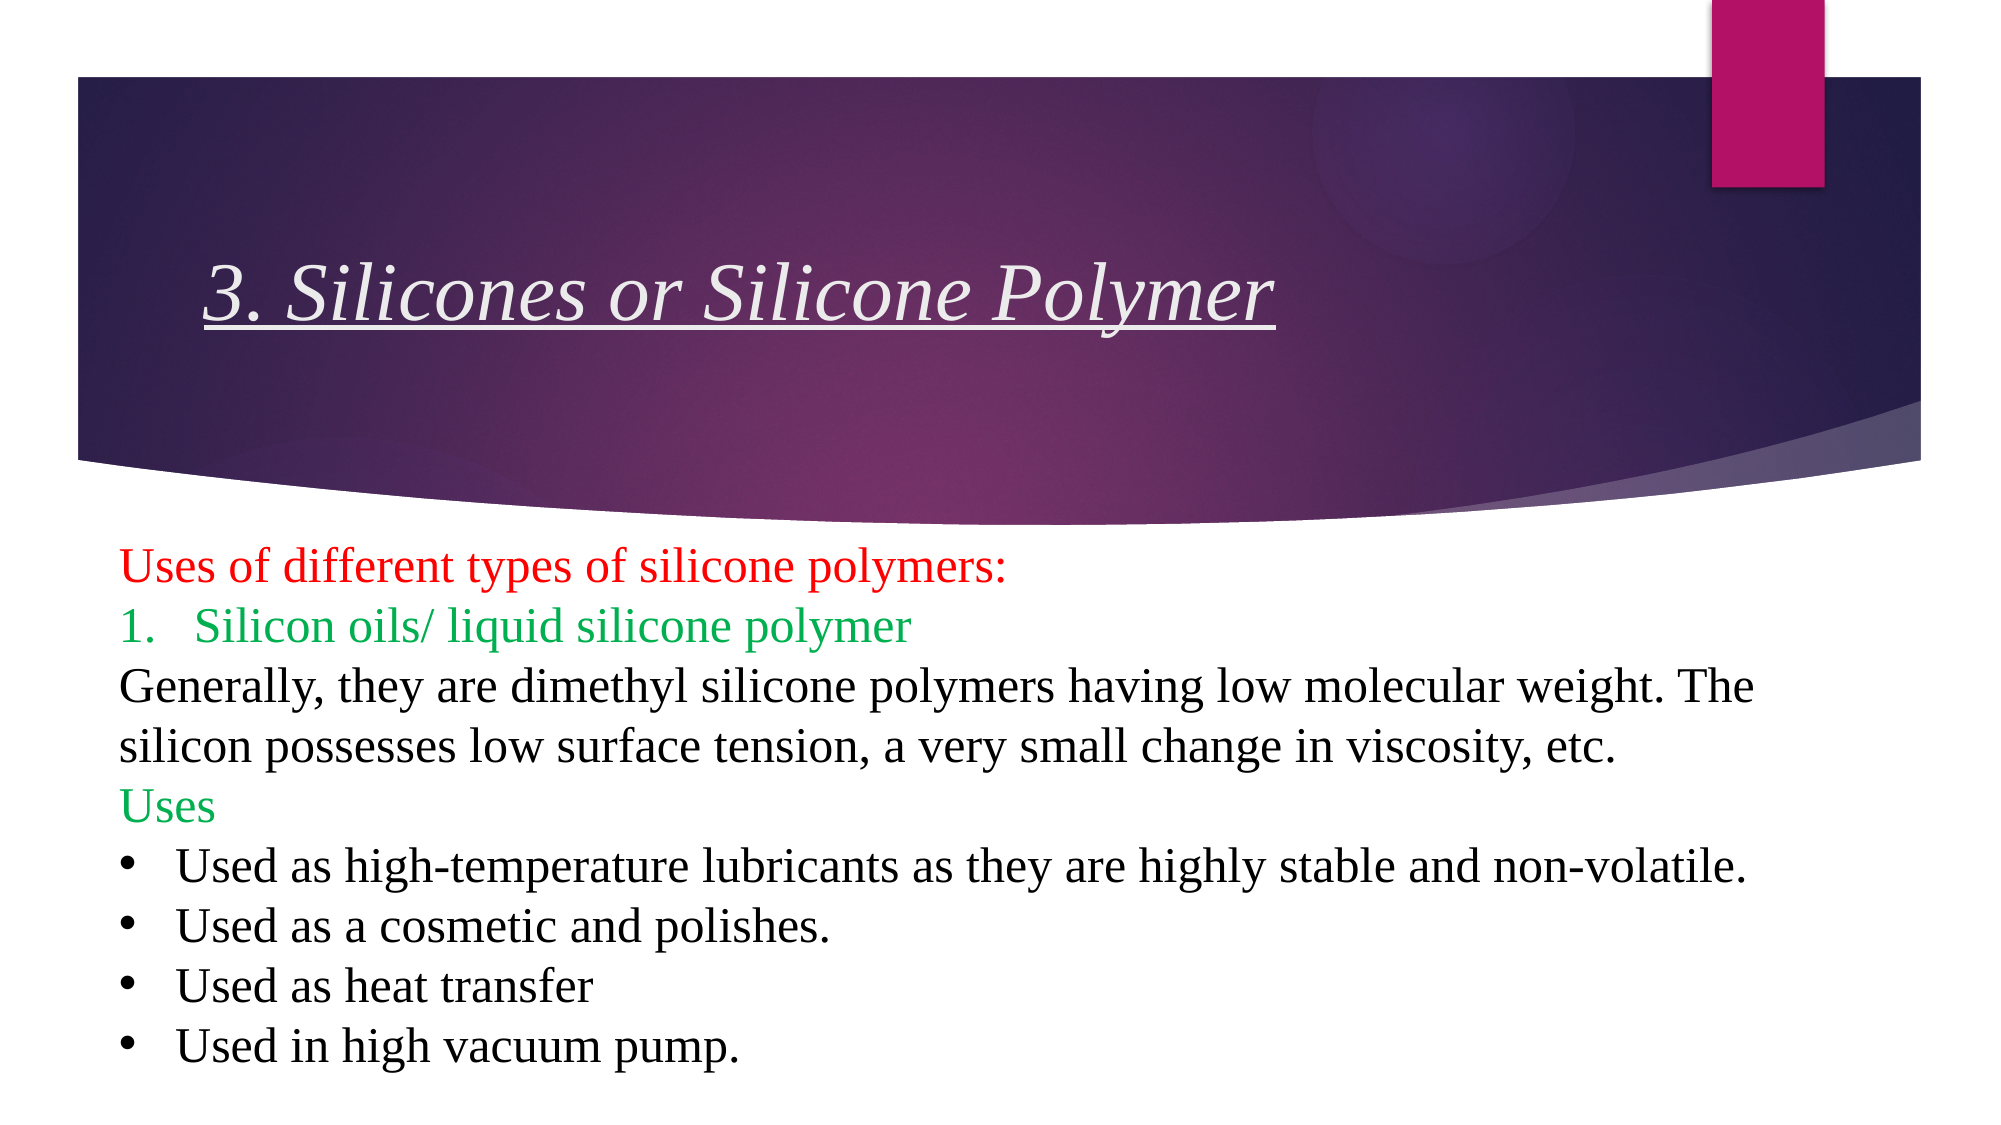

# 3. Silicones or Silicone Polymer
Uses of different types of silicone polymers:
Silicon oils/ liquid silicone polymer
Generally, they are dimethyl silicone polymers having low molecular weight. The silicon possesses low surface tension, a very small change in viscosity, etc.
Uses
Used as high-temperature lubricants as they are highly stable and non-volatile.
Used as a cosmetic and polishes.
Used as heat transfer
Used in high vacuum pump.